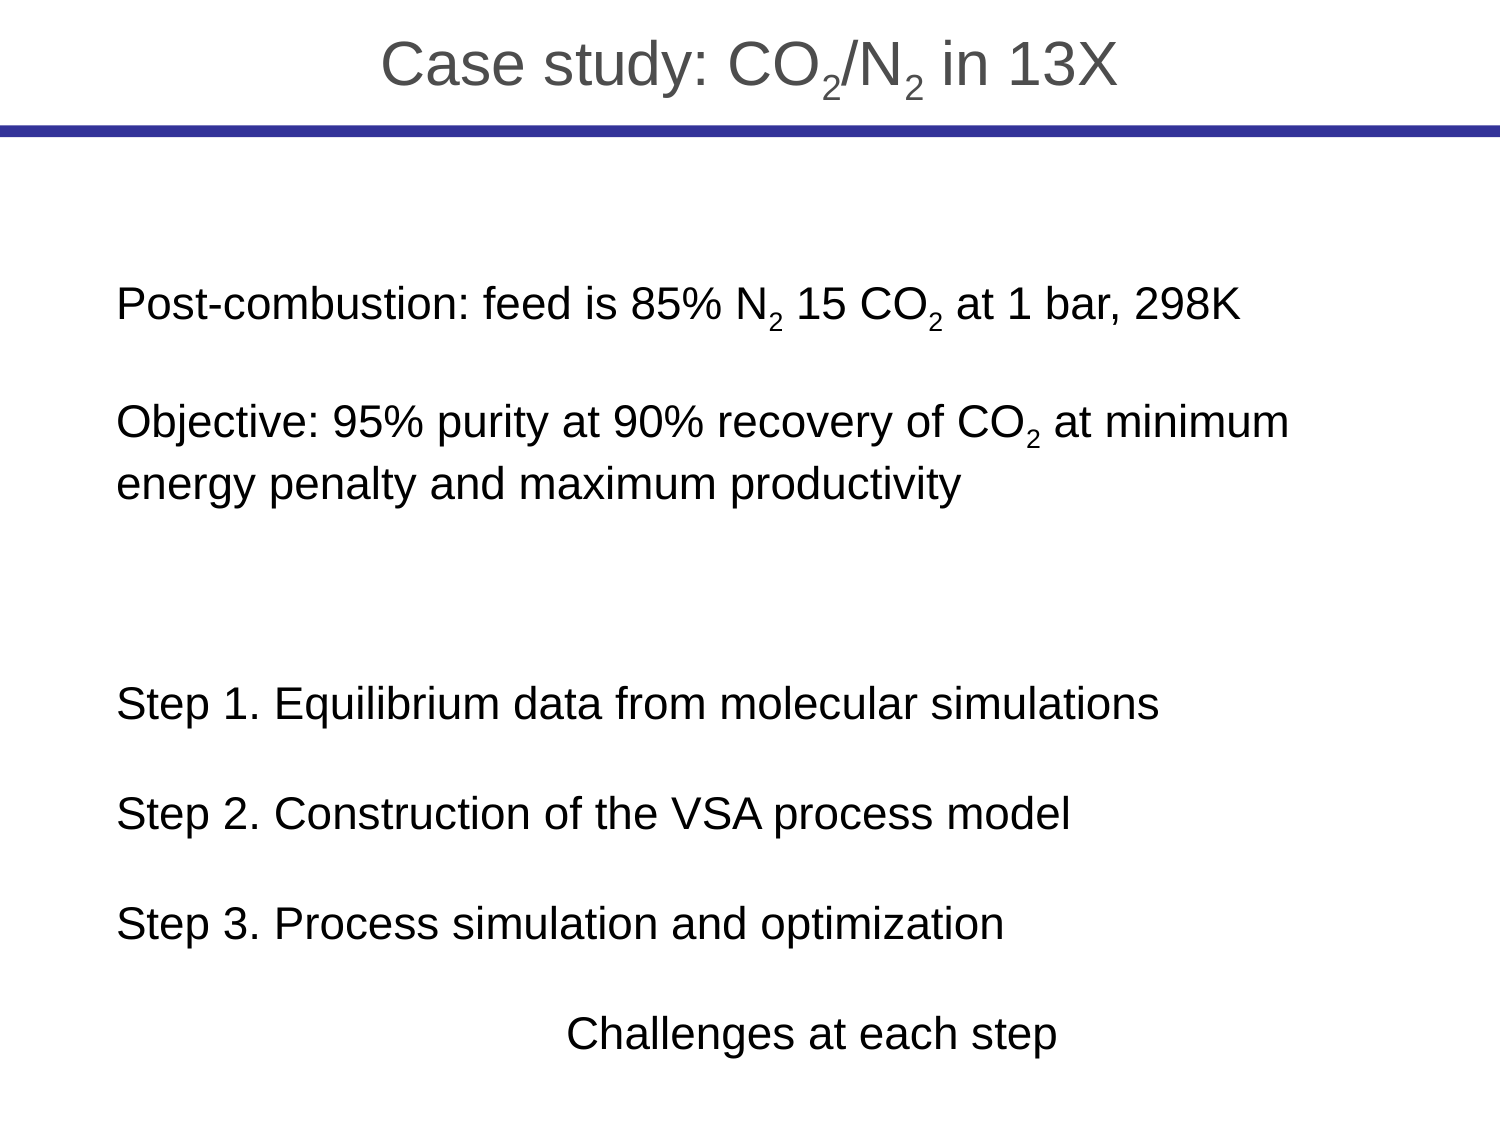

Case study: CO2/N2 in 13X

Post-combustion: feed is 85% N2 15 CO2 at 1 bar, 298K

Objective: 95% purity at 90% recovery of CO2 at minimum
energy penalty and maximum productivity

Step 1. Equilibrium data from molecular simulations

Step 2. Construction of the VSA process model

Step 3. Process simulation and optimization

			Challenges at each step